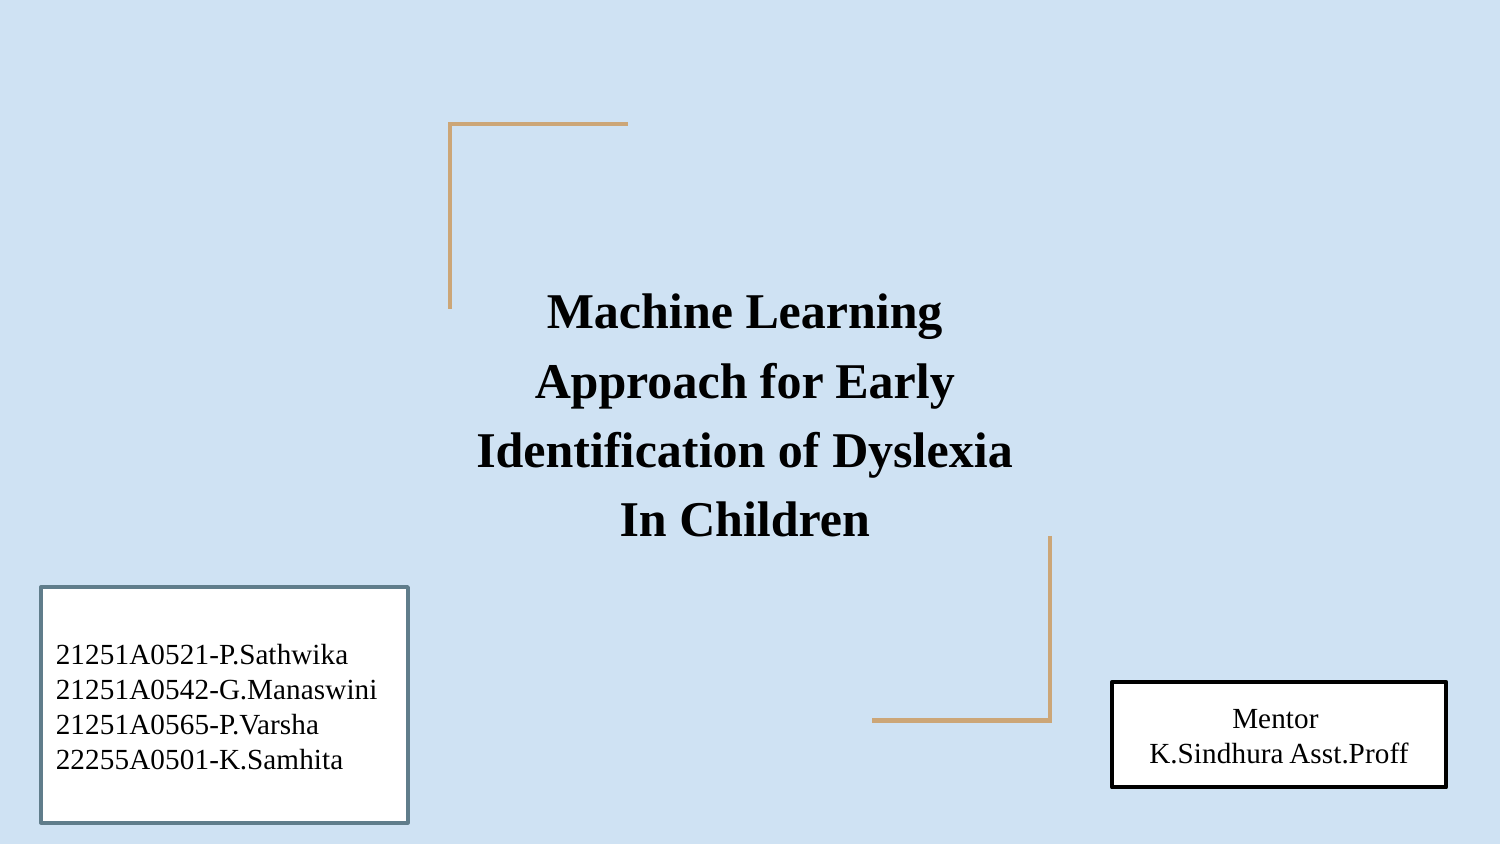

# Machine Learning Approach for Early Identification of Dyslexia In Children

21251A0521-P.Sathwika
21251A0542-G.Manaswini
21251A0565-P.Varsha
22255A0501-K.Samhita
Mentor
K.Sindhura Asst.Proff